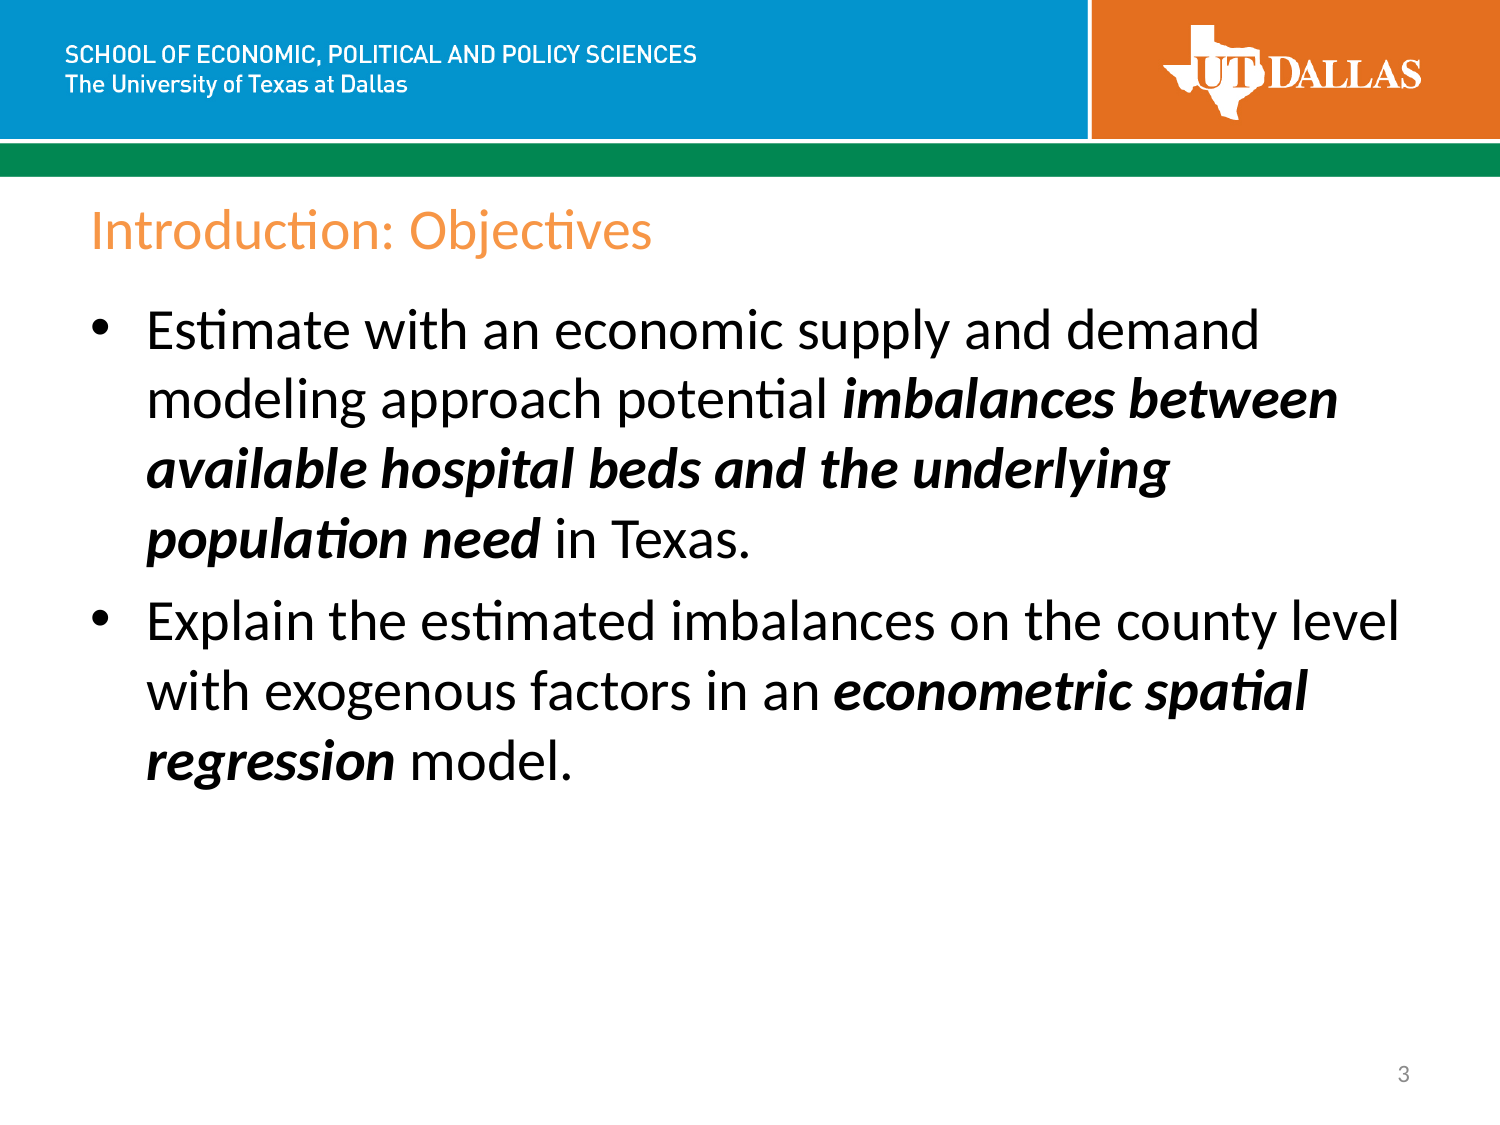

# Introduction: Objectives
Estimate with an economic supply and demand modeling approach potential imbalances between available hospital beds and the underlying population need in Texas.
Explain the estimated imbalances on the county level with exogenous factors in an econometric spatial regression model.

3